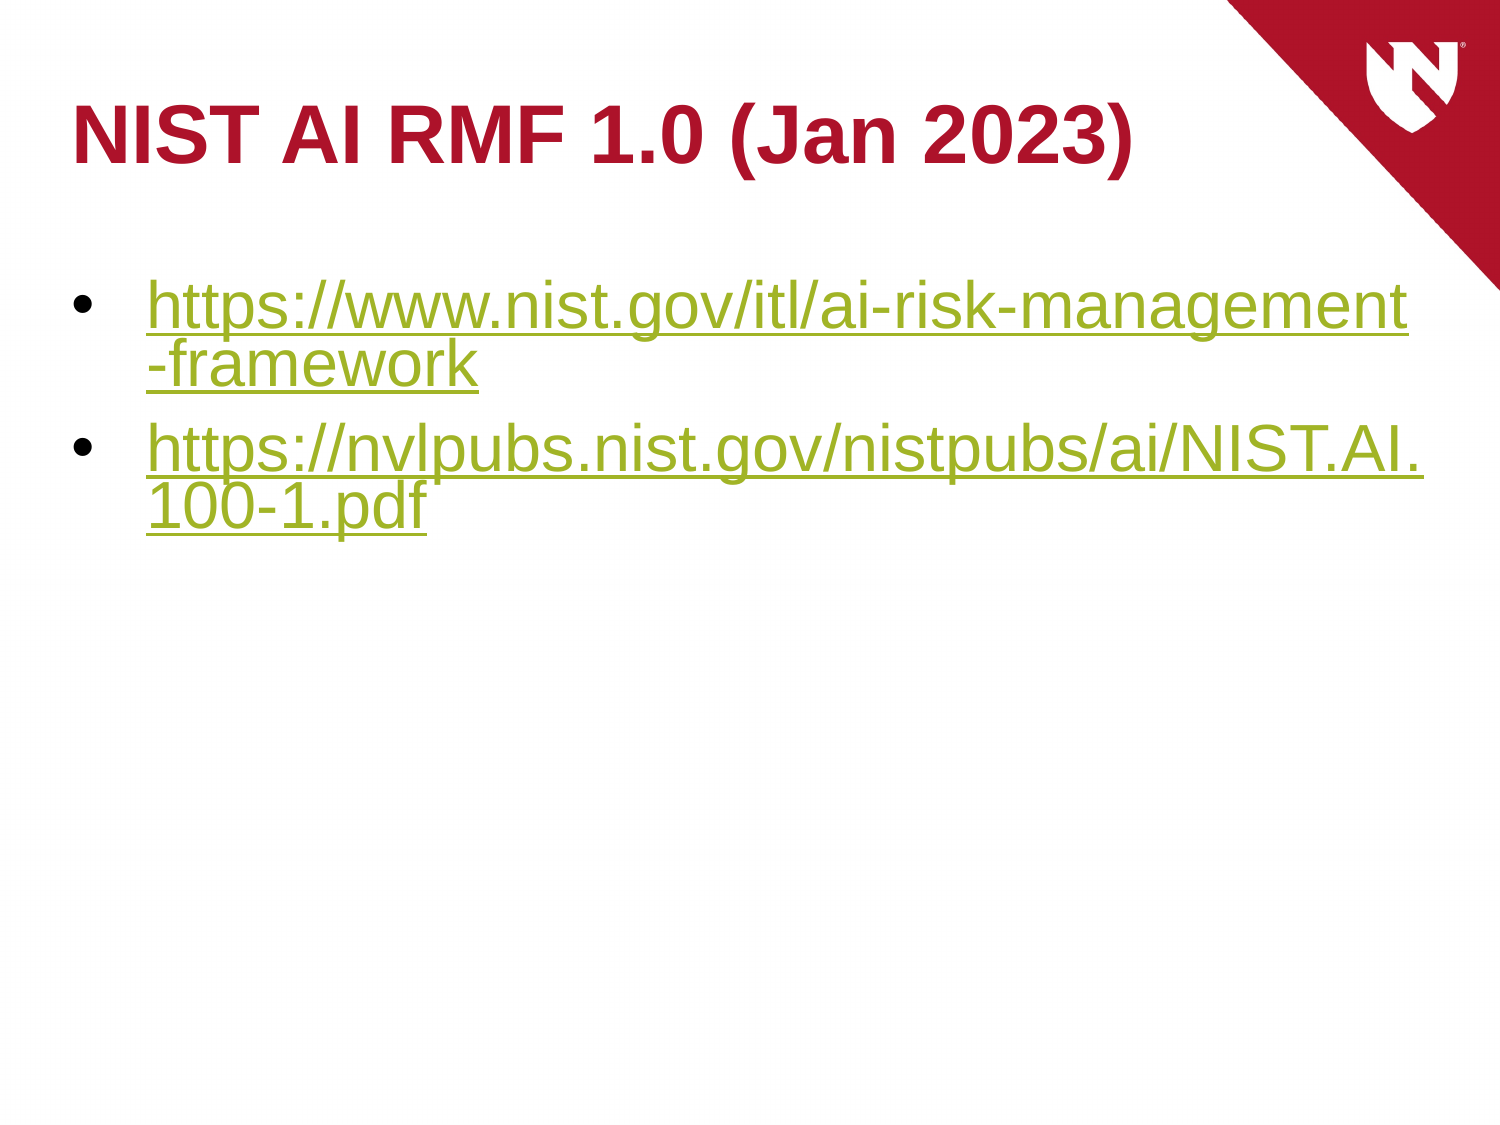

# NIST AI RMF 1.0 (Jan 2023)
https://www.nist.gov/itl/ai-risk-management-framework
https://nvlpubs.nist.gov/nistpubs/ai/NIST.AI.100-1.pdf